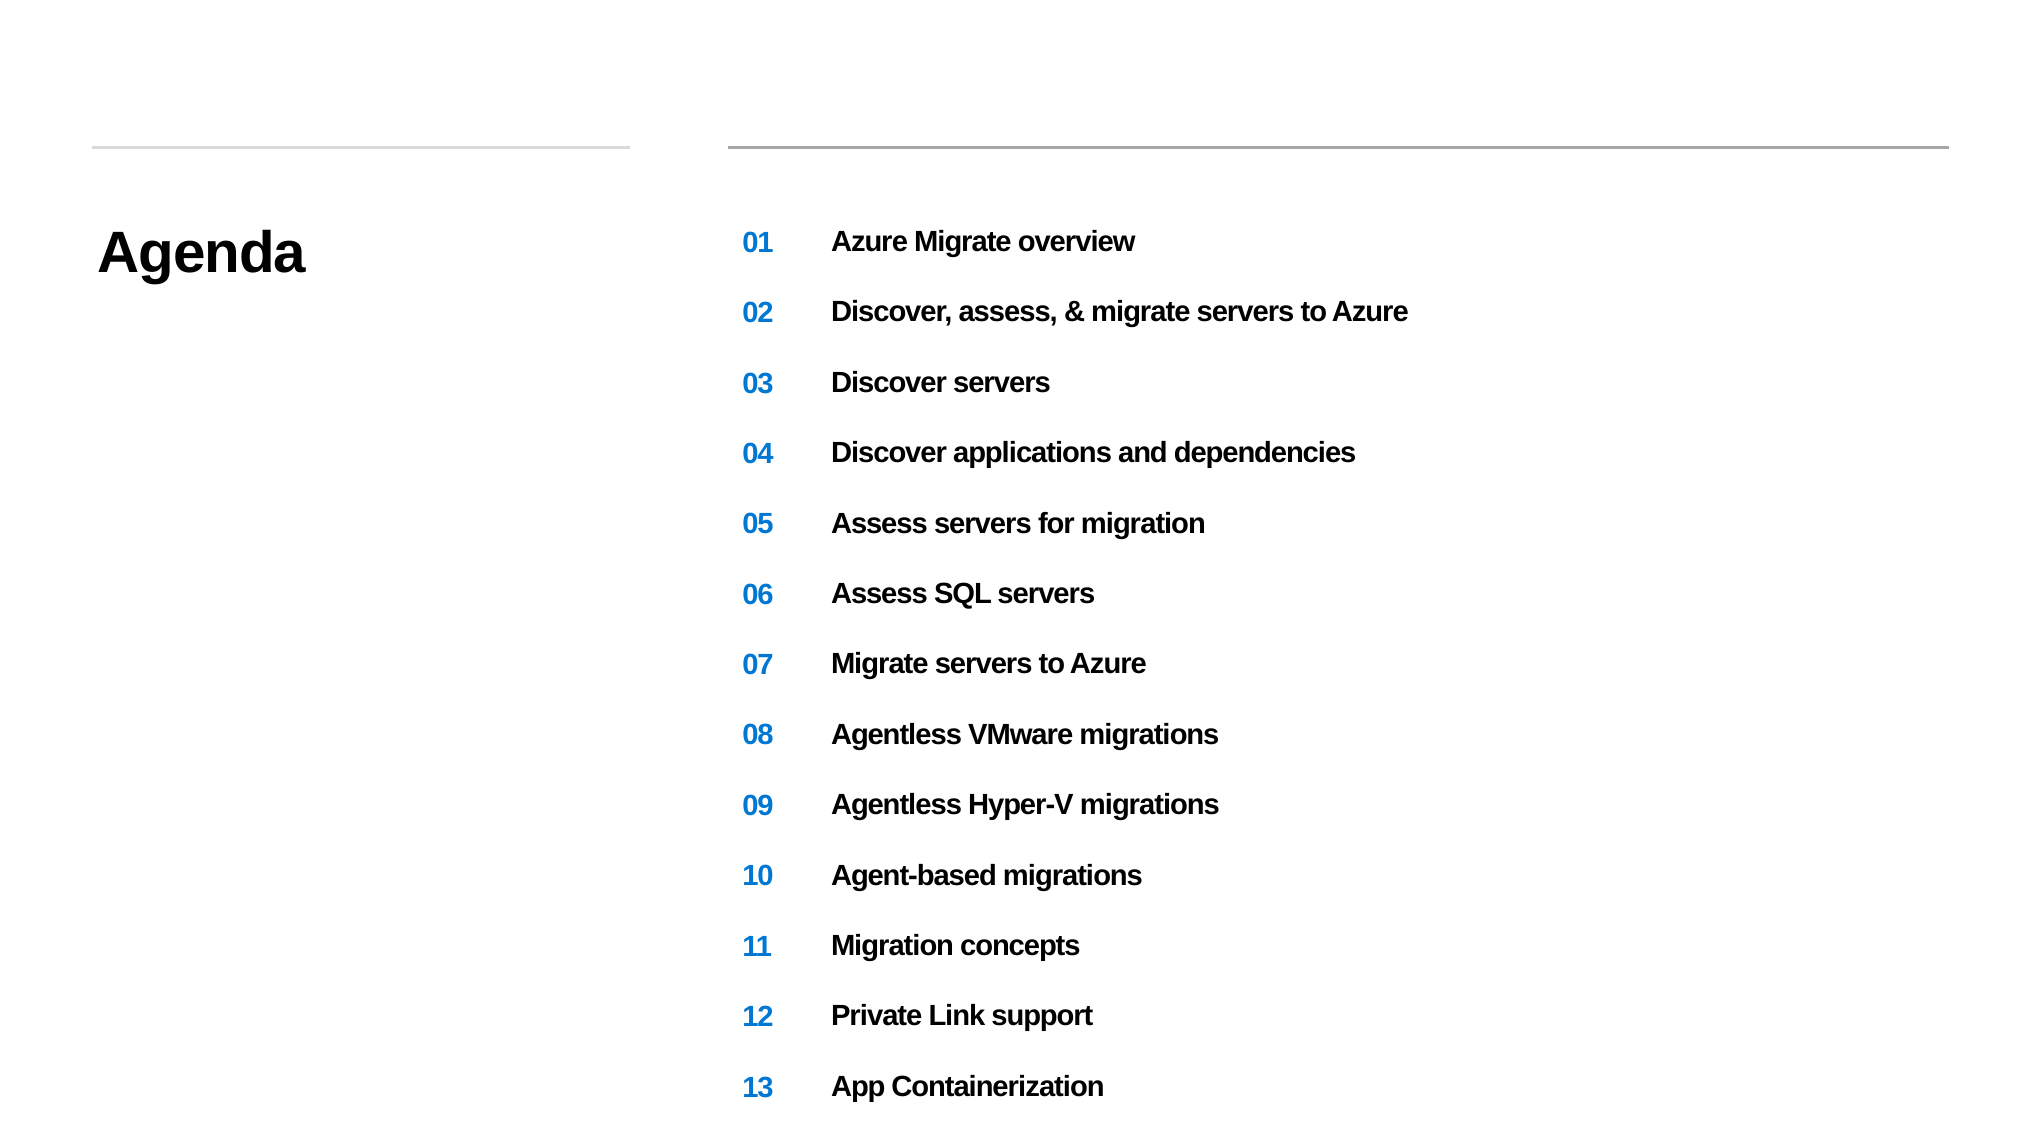

# Agenda
Azure Migrate overview
Discover, assess, & migrate servers to Azure
Discover servers
Discover applications and dependencies
Assess servers for migration
Assess SQL servers
Migrate servers to Azure
Agentless VMware migrations
Agentless Hyper-V migrations
Agent-based migrations
Migration concepts
Private Link support
App Containerization

01
02
03
04
05
06
07
08
09
10
11
12
13